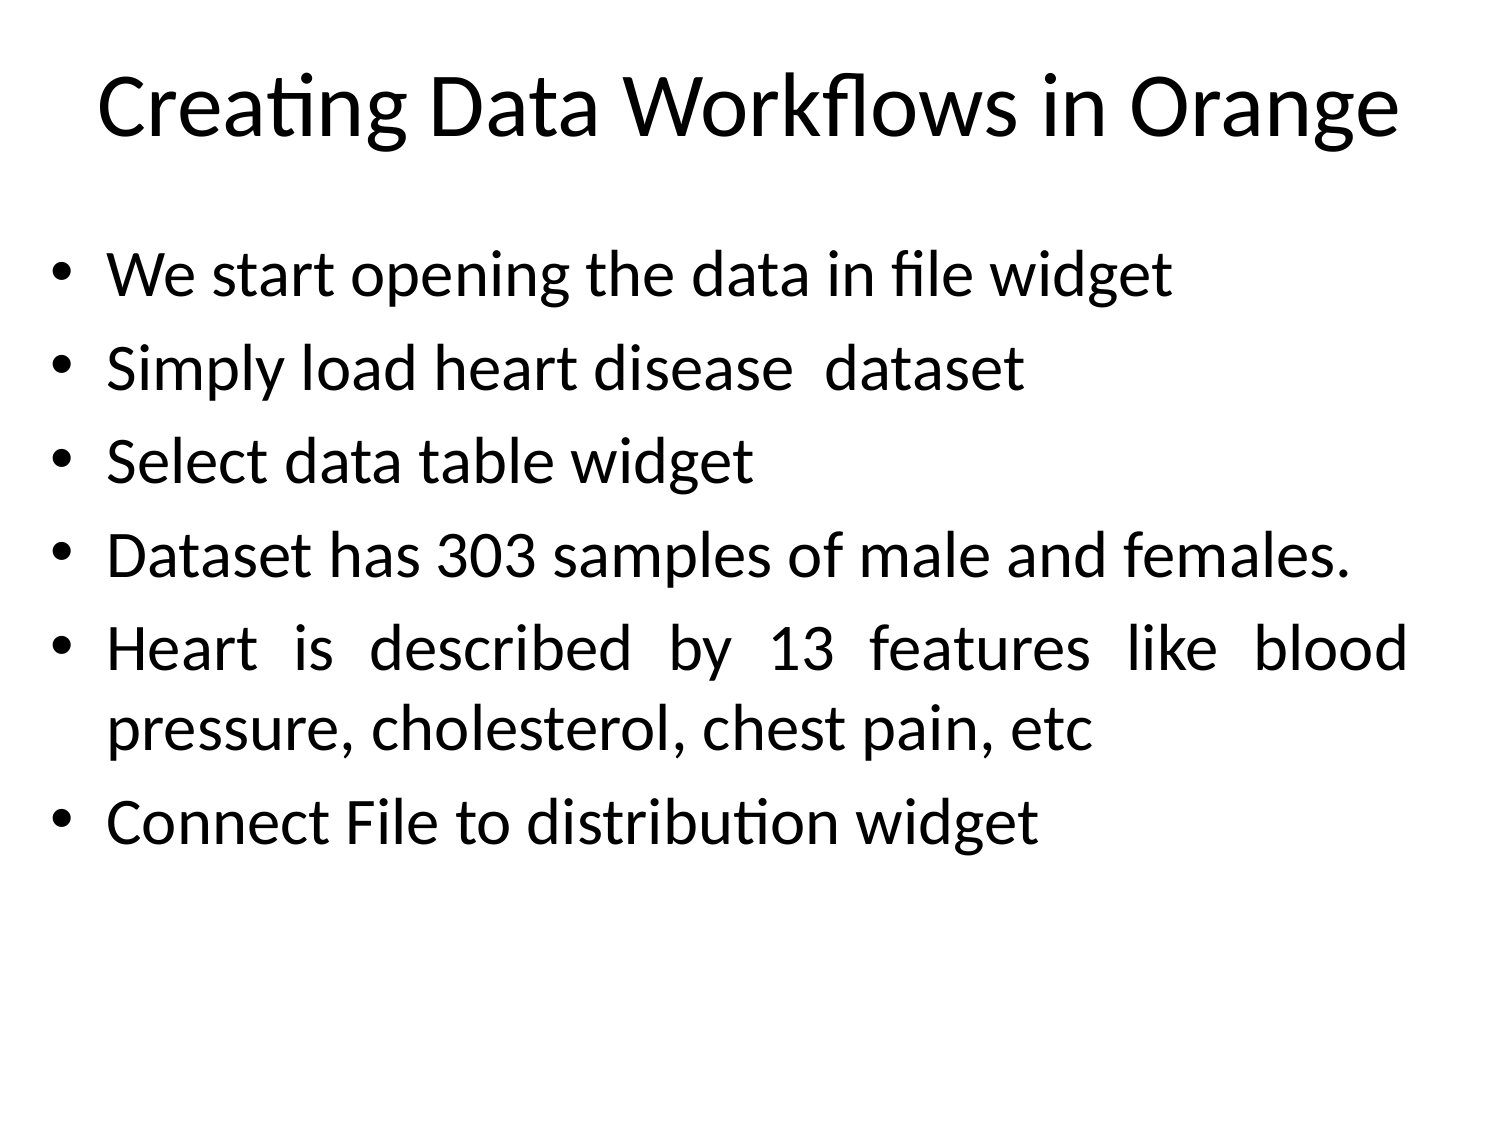

# Creating Data Workflows in Orange
We start opening the data in file widget
Simply load heart disease  dataset
Select data table widget
Dataset has 303 samples of male and females.
Heart is described by 13 features like blood pressure, cholesterol, chest pain, etc
Connect File to distribution widget